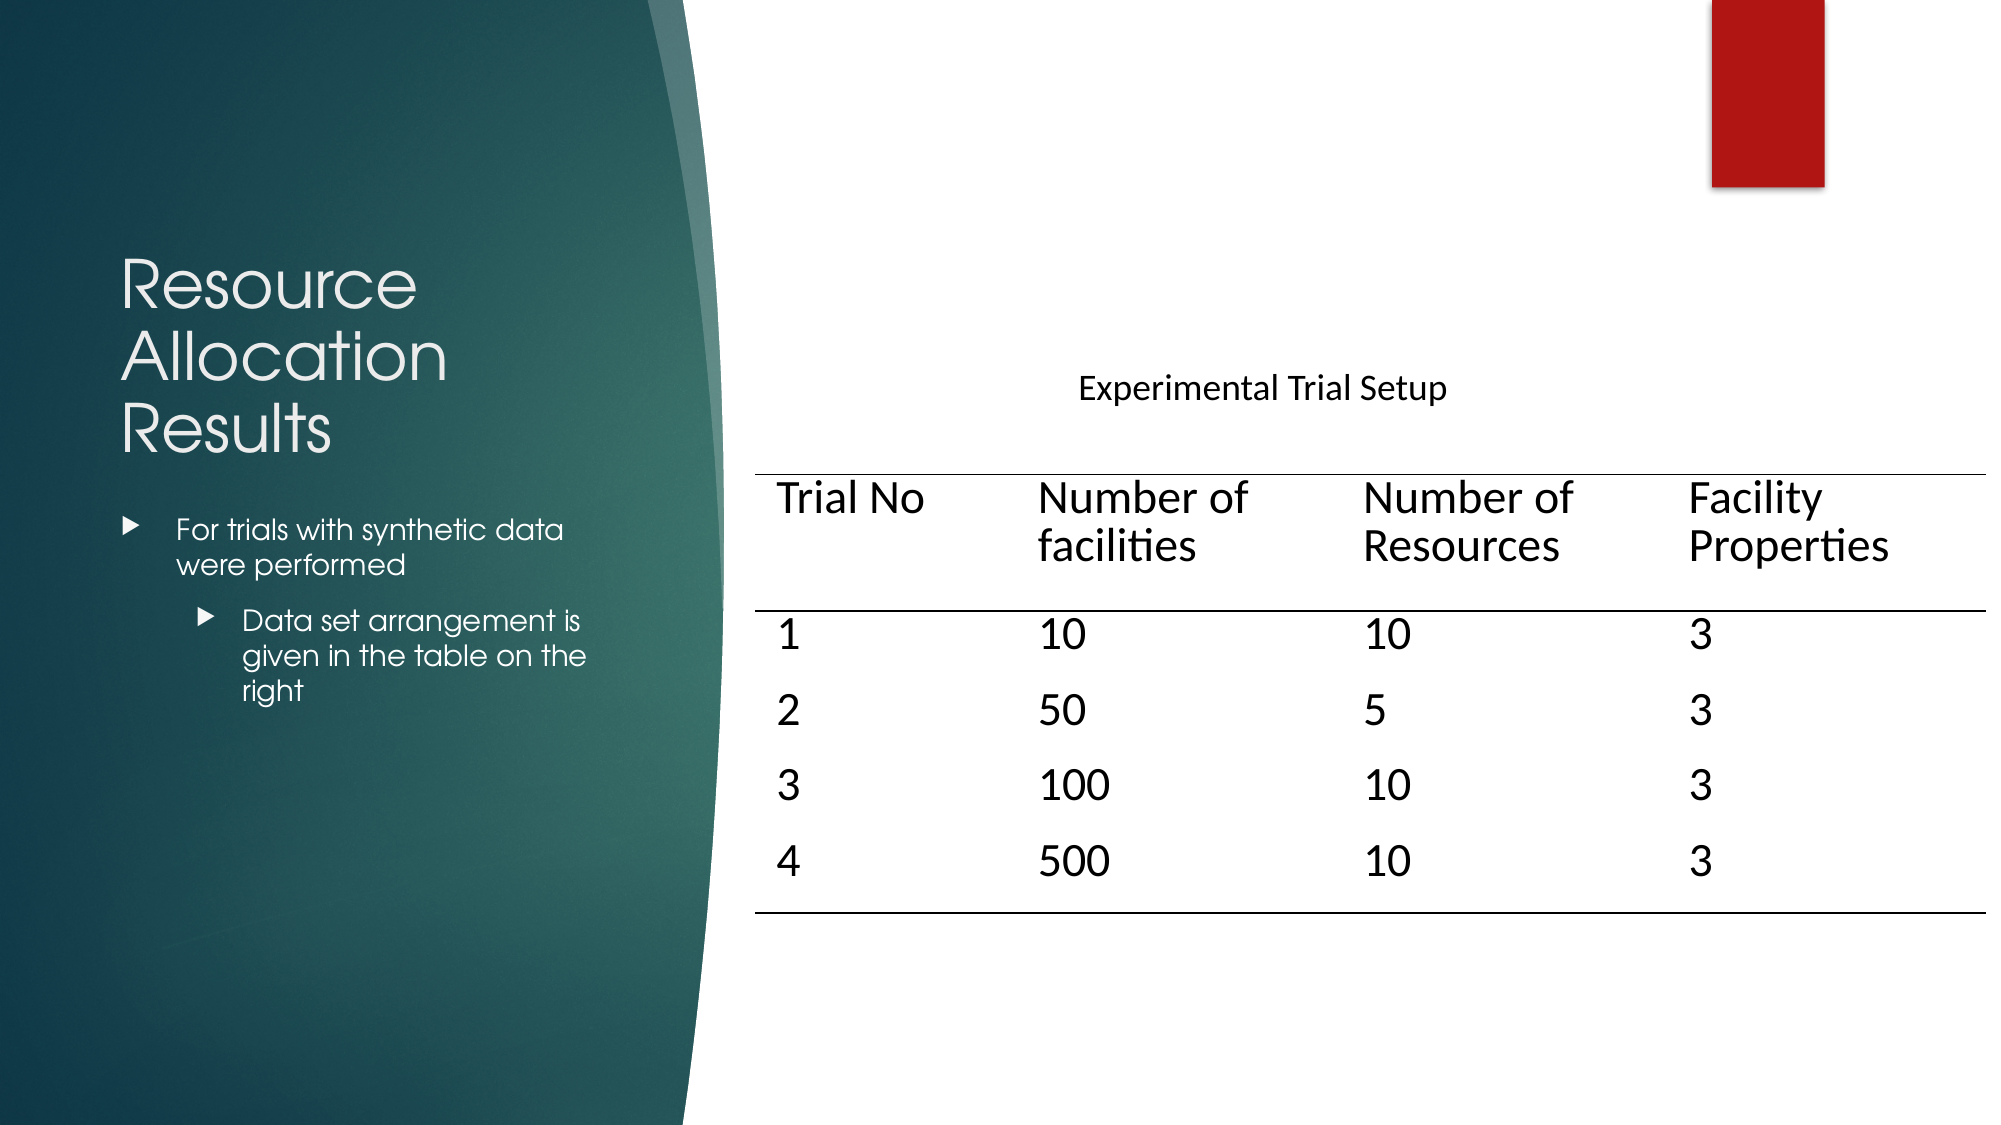

# Resource Allocation Results
Experimental Trial Setup
| Trial No | Number of facilities | Number of Resources | Facility Properties |
| --- | --- | --- | --- |
| 1 | 10 | 10 | 3 |
| 2 | 50 | 5 | 3 |
| 3 | 100 | 10 | 3 |
| 4 | 500 | 10 | 3 |
For trials with synthetic data were performed
Data set arrangement is given in the table on the right